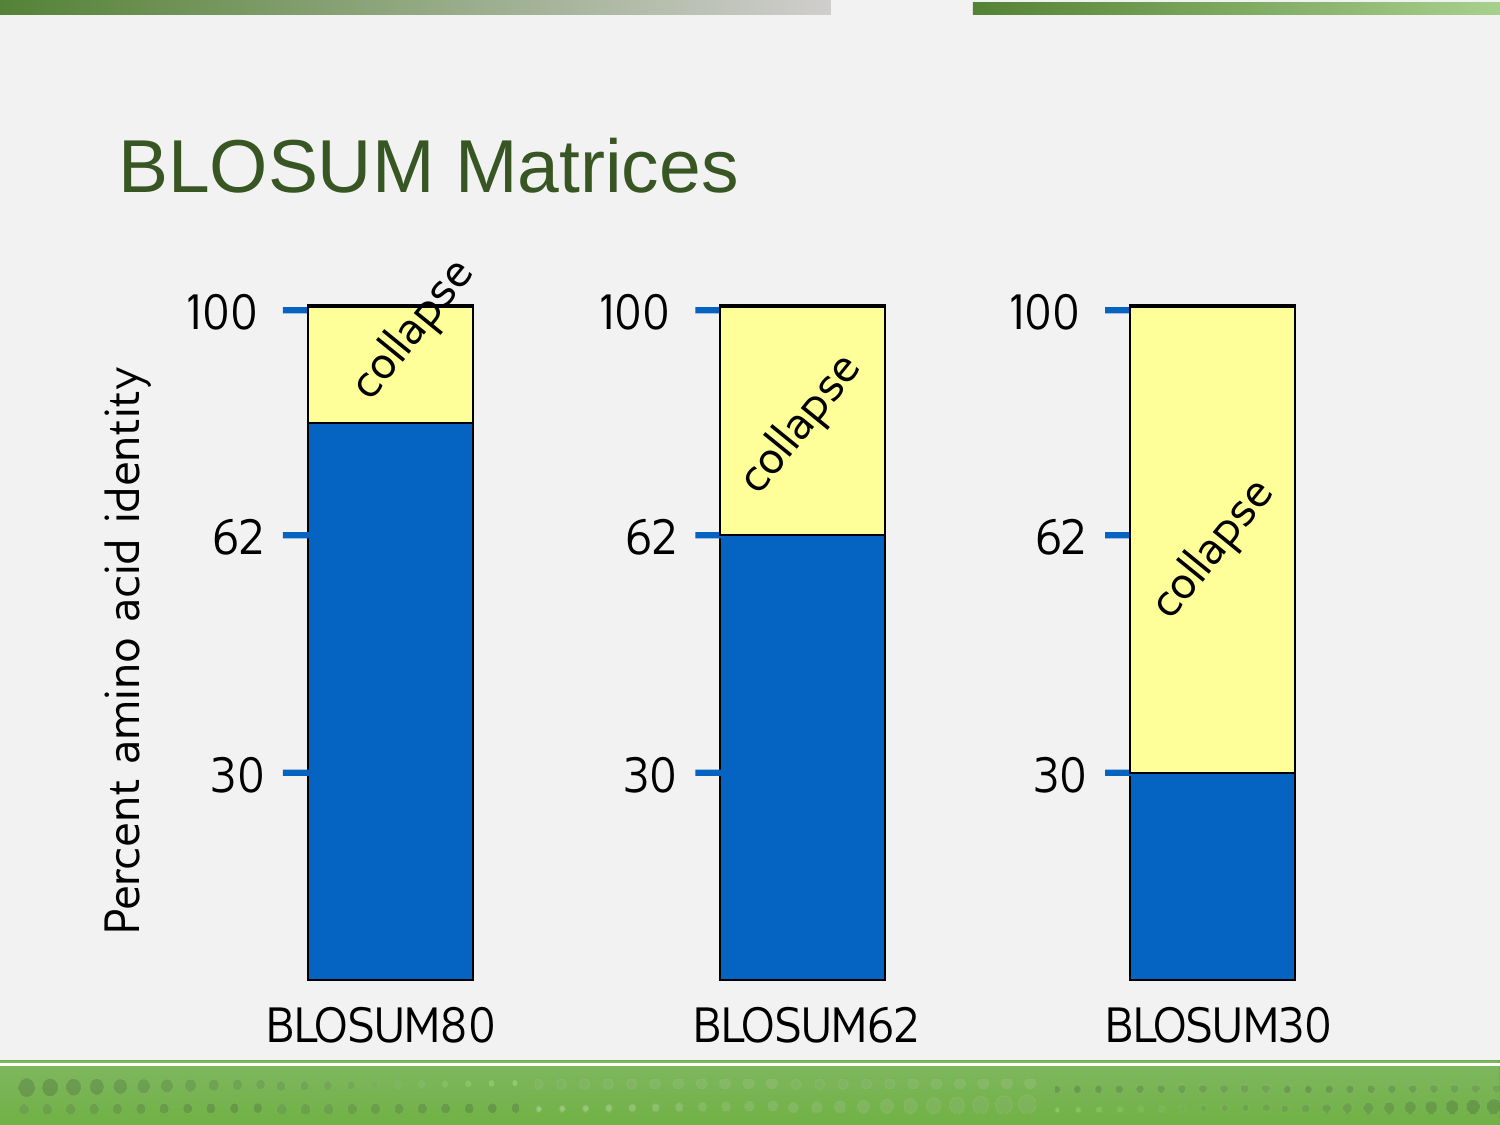

# BLOSUM Matrices
100
100
100
collapse

collapse
62
62
62
collapse

Percent amino acid identity
30
30
30

BLOSUM80
BLOSUM62
BLOSUM30